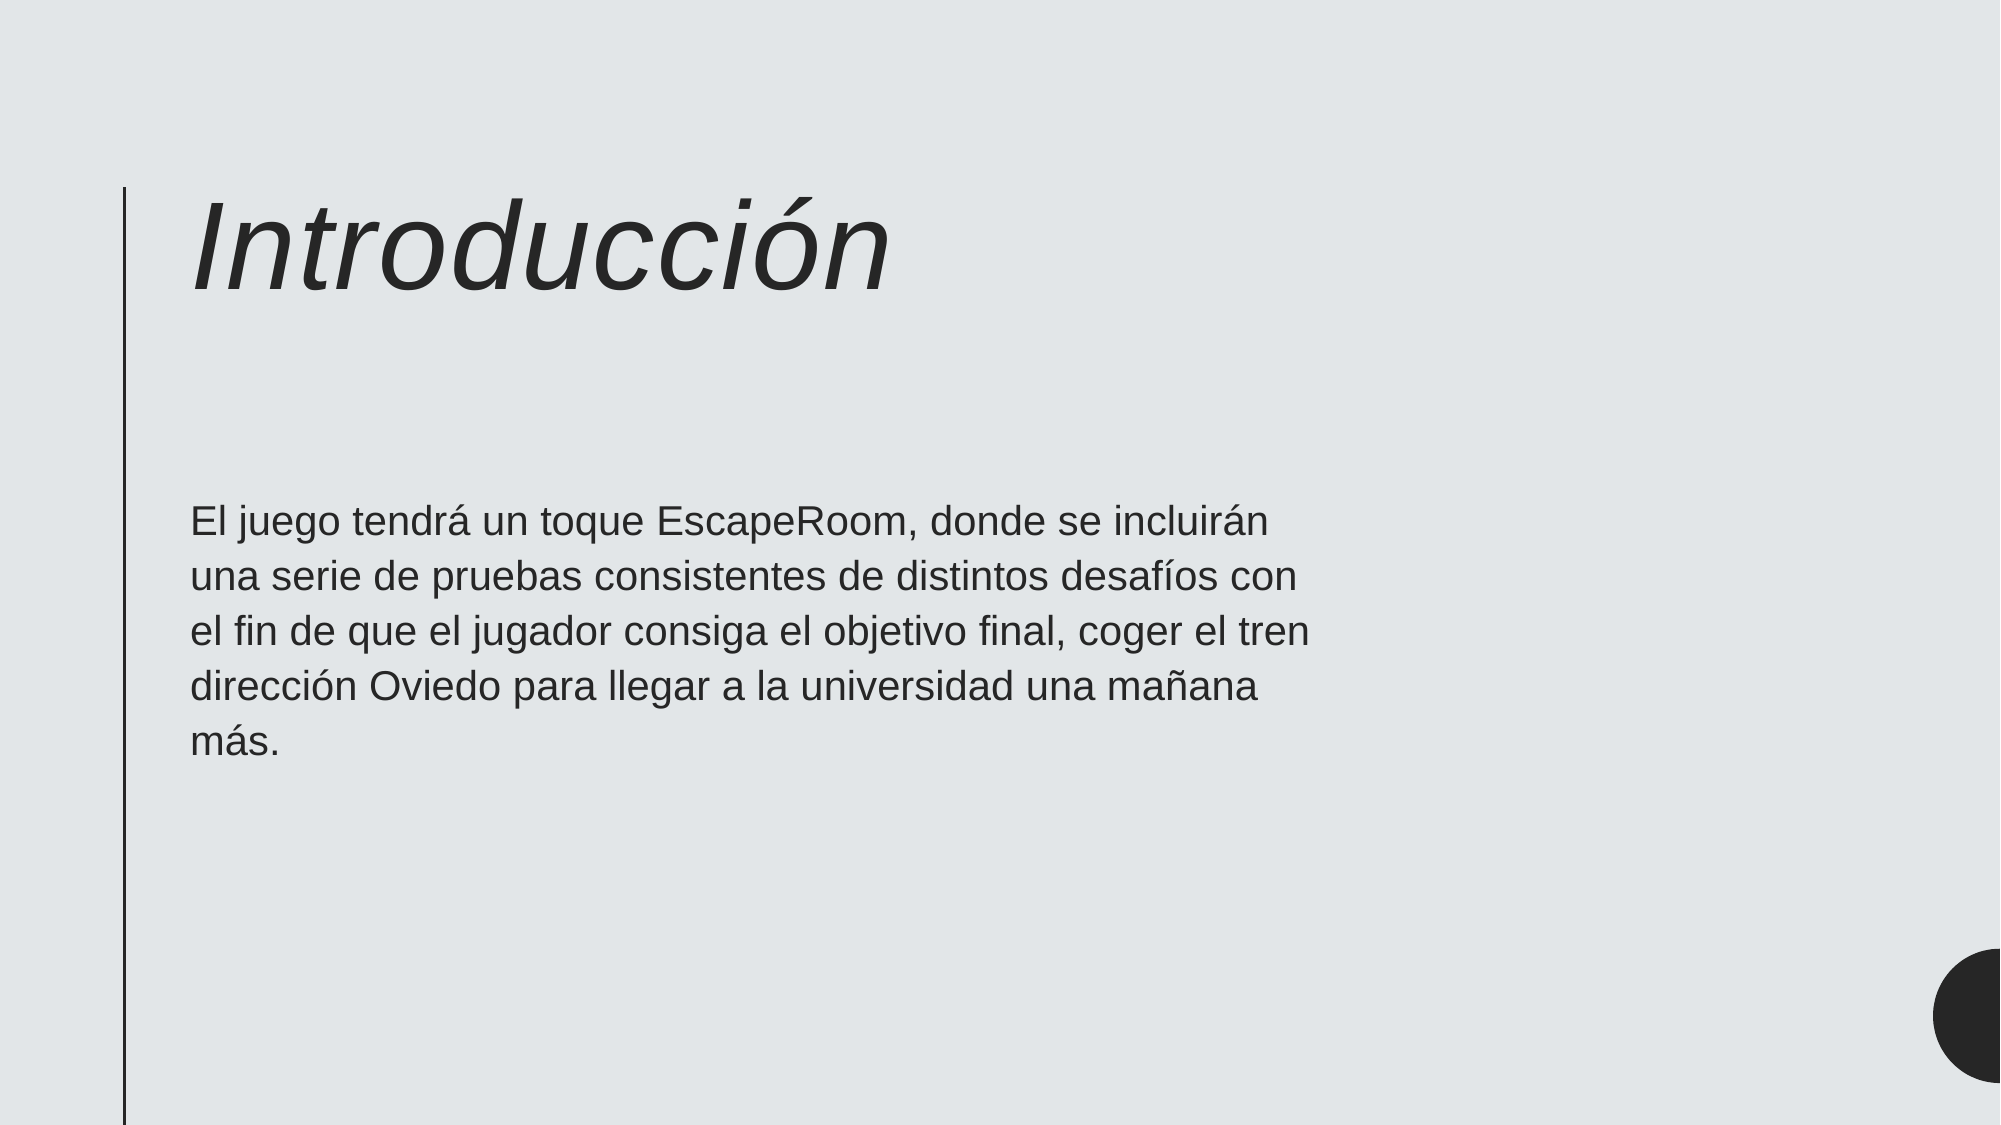

# Introducción
El juego tendrá un toque EscapeRoom, donde se incluirán una serie de pruebas consistentes de distintos desafíos con el fin de que el jugador consiga el objetivo final, coger el tren dirección Oviedo para llegar a la universidad una mañana más.